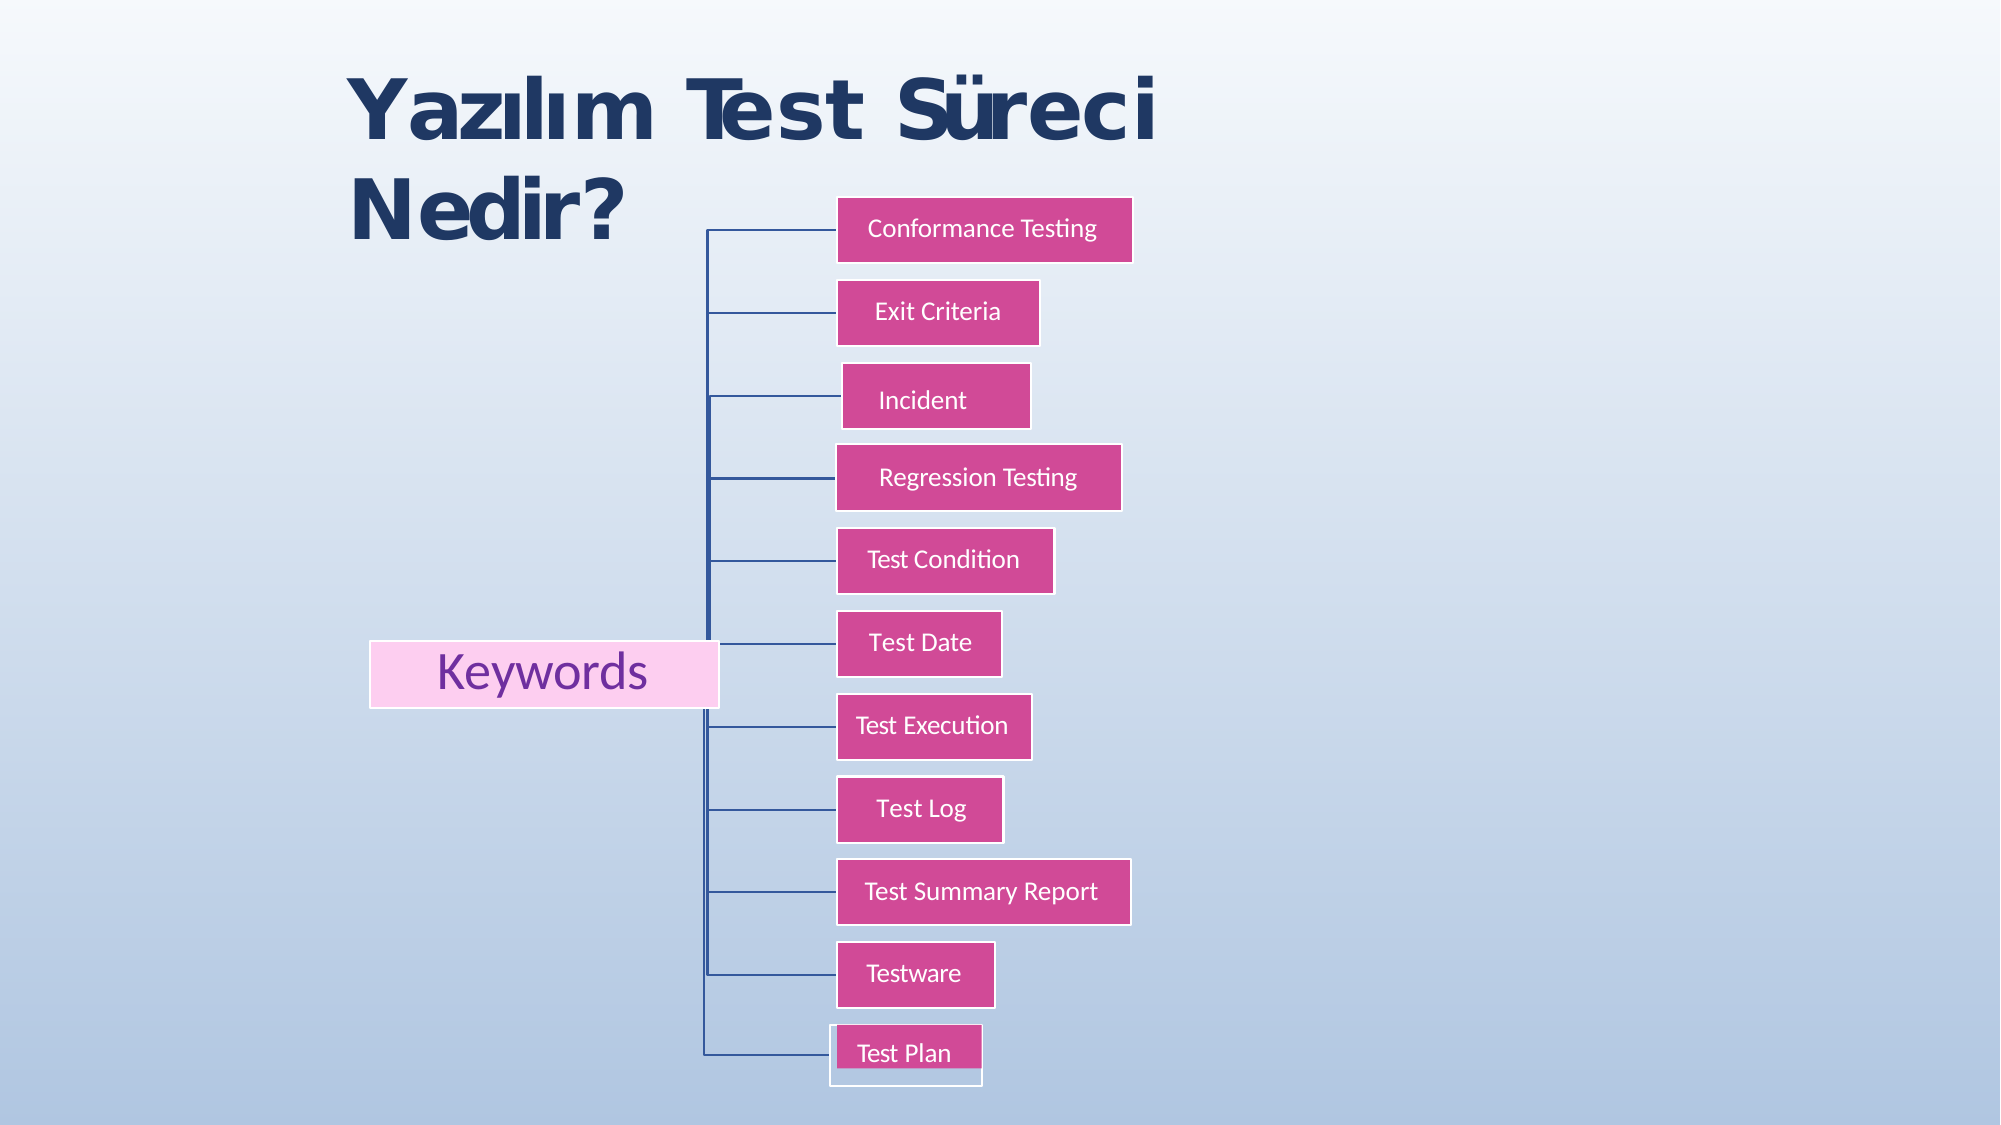

# Yazılım Test Süreci Nedir?

Conformance Testing

Exit Criteria

Incident

Regression Testing

Test Condition

Test Date
Keywords

Test Execution

Test Log

Test Summary Report

Testware

Test Plan